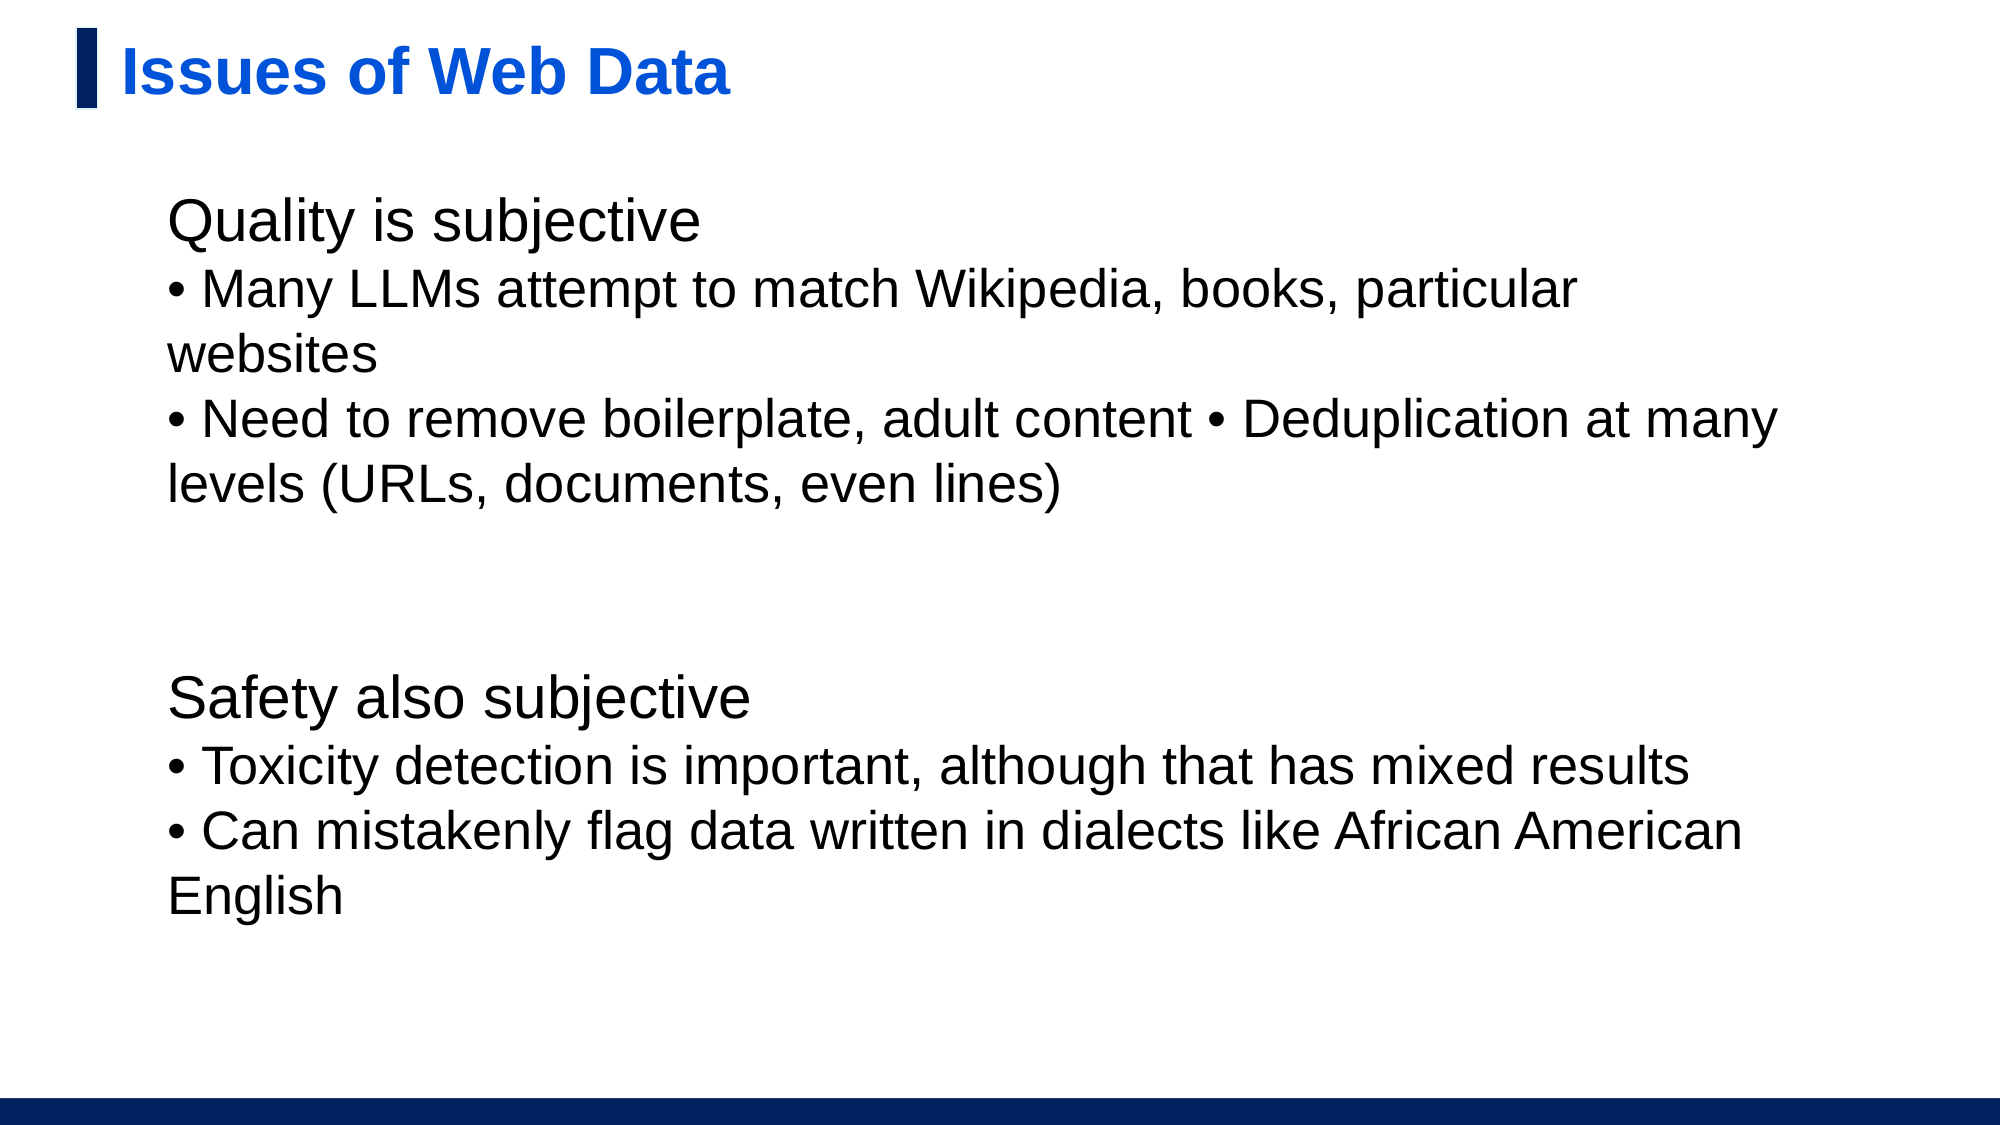

# Issues of Web Data
Quality is subjective
• Many LLMs attempt to match Wikipedia, books, particular websites
• Need to remove boilerplate, adult content • Deduplication at many levels (URLs, documents, even lines)

Safety also subjective
• Toxicity detection is important, although that has mixed results
• Can mistakenly flag data written in dialects like African American English